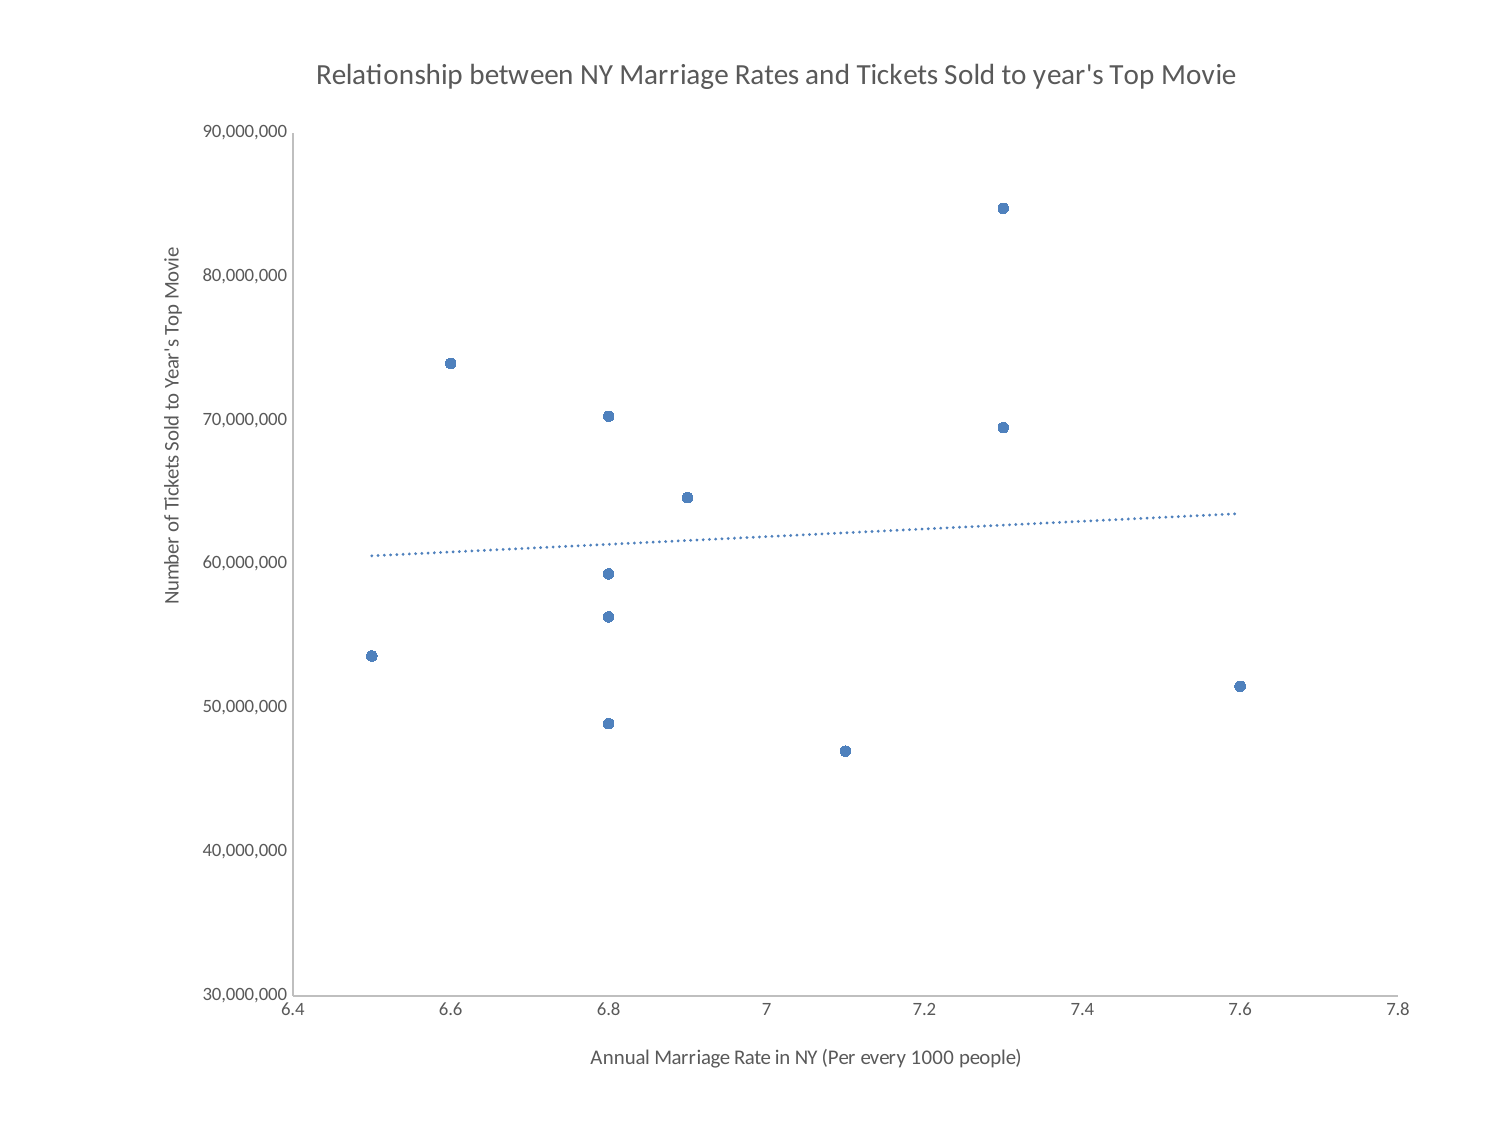

### Chart: Relationship between NY Marriage Rates and Tickets Sold to year's Top Movie

| Category |  |
|---|---|